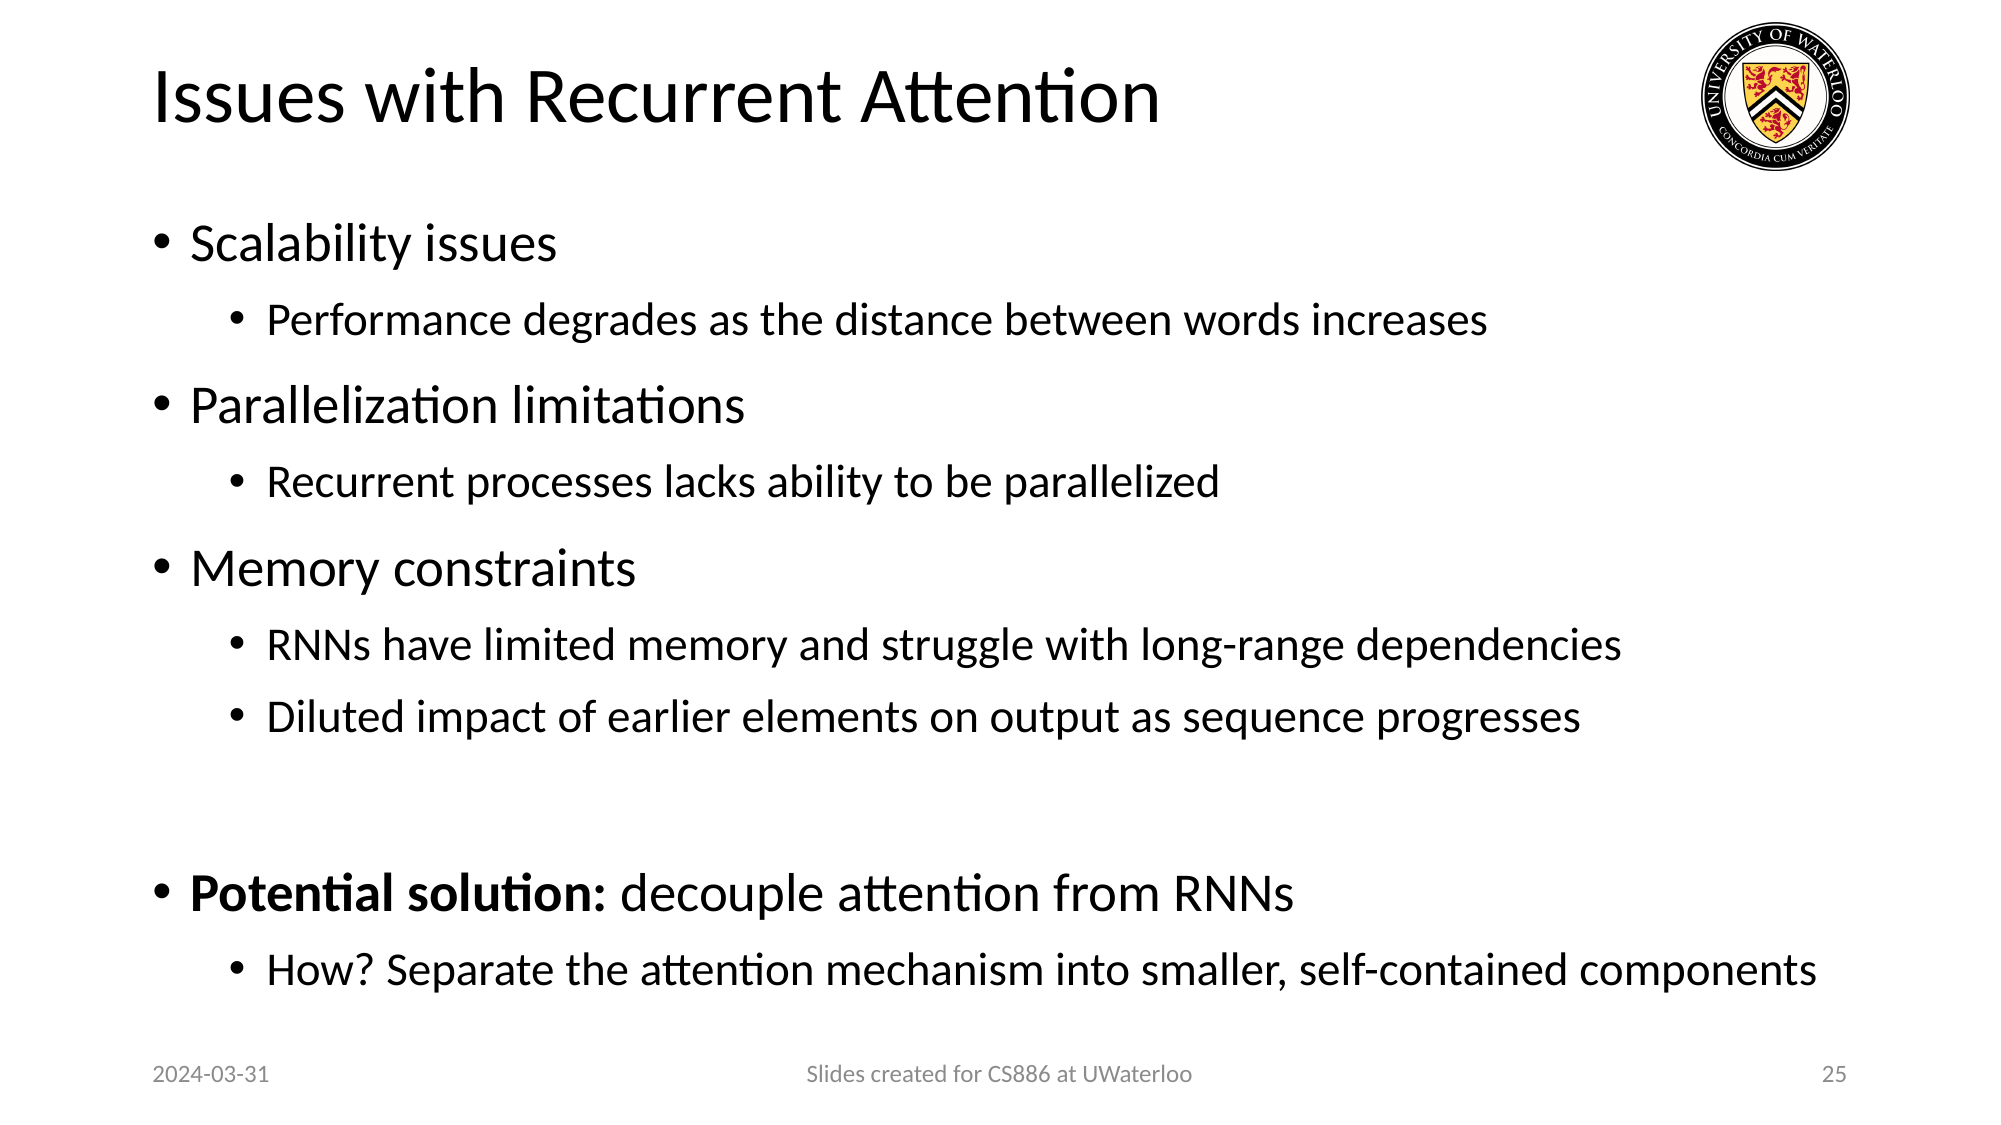

# Issues with Recurrent Attention
Scalability issues
Performance degrades as the distance between words increases
Parallelization limitations
Recurrent processes lacks ability to be parallelized
Memory constraints
RNNs have limited memory and struggle with long-range dependencies
Diluted impact of earlier elements on output as sequence progresses

Potential solution: decouple attention from RNNs
How? Separate the attention mechanism into smaller, self-contained components
2024-03-31
Slides created for CS886 at UWaterloo
25